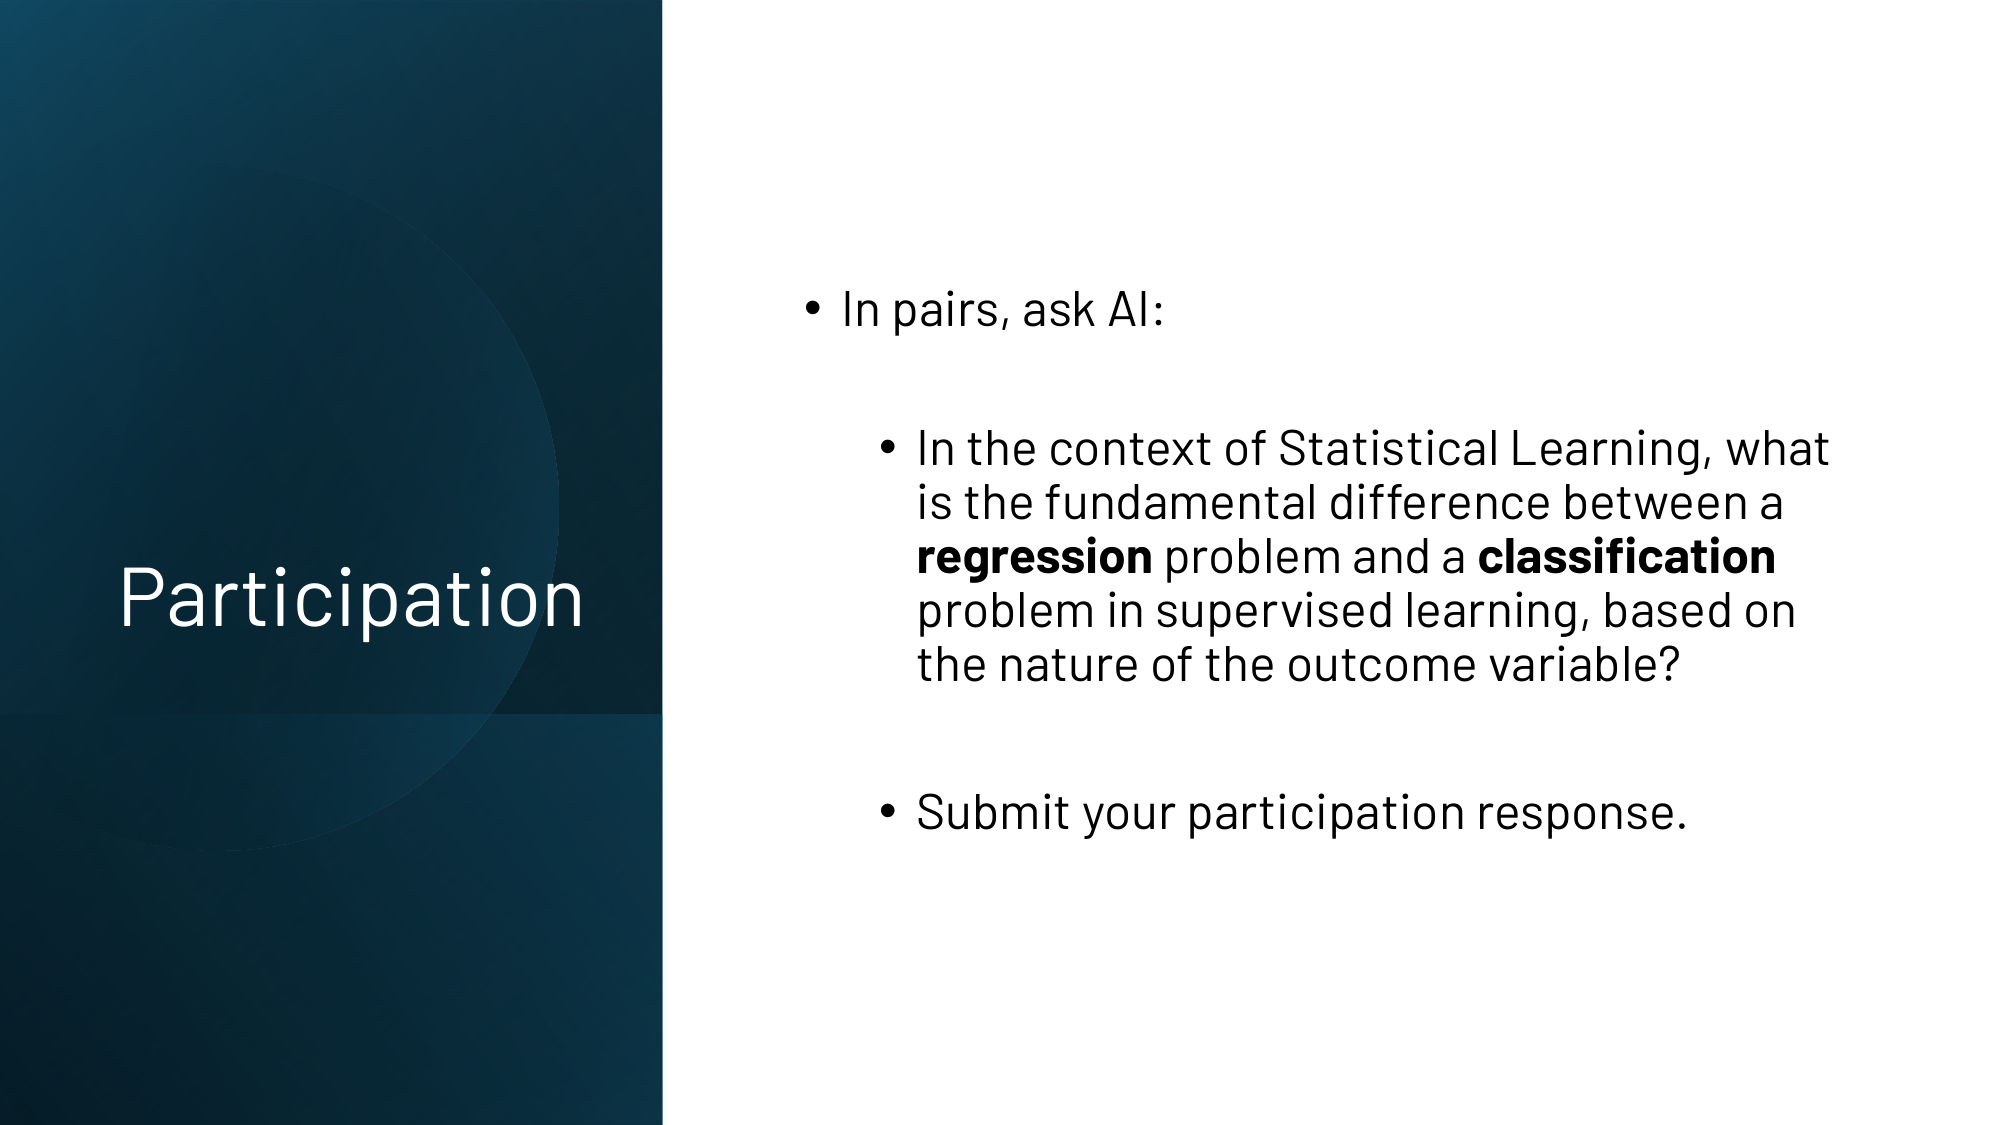

# Participation
In pairs, ask AI:

In the context of Statistical Learning, what is the fundamental difference between a regression problem and a classification problem in supervised learning, based on the nature of the outcome variable?

Submit your participation response.